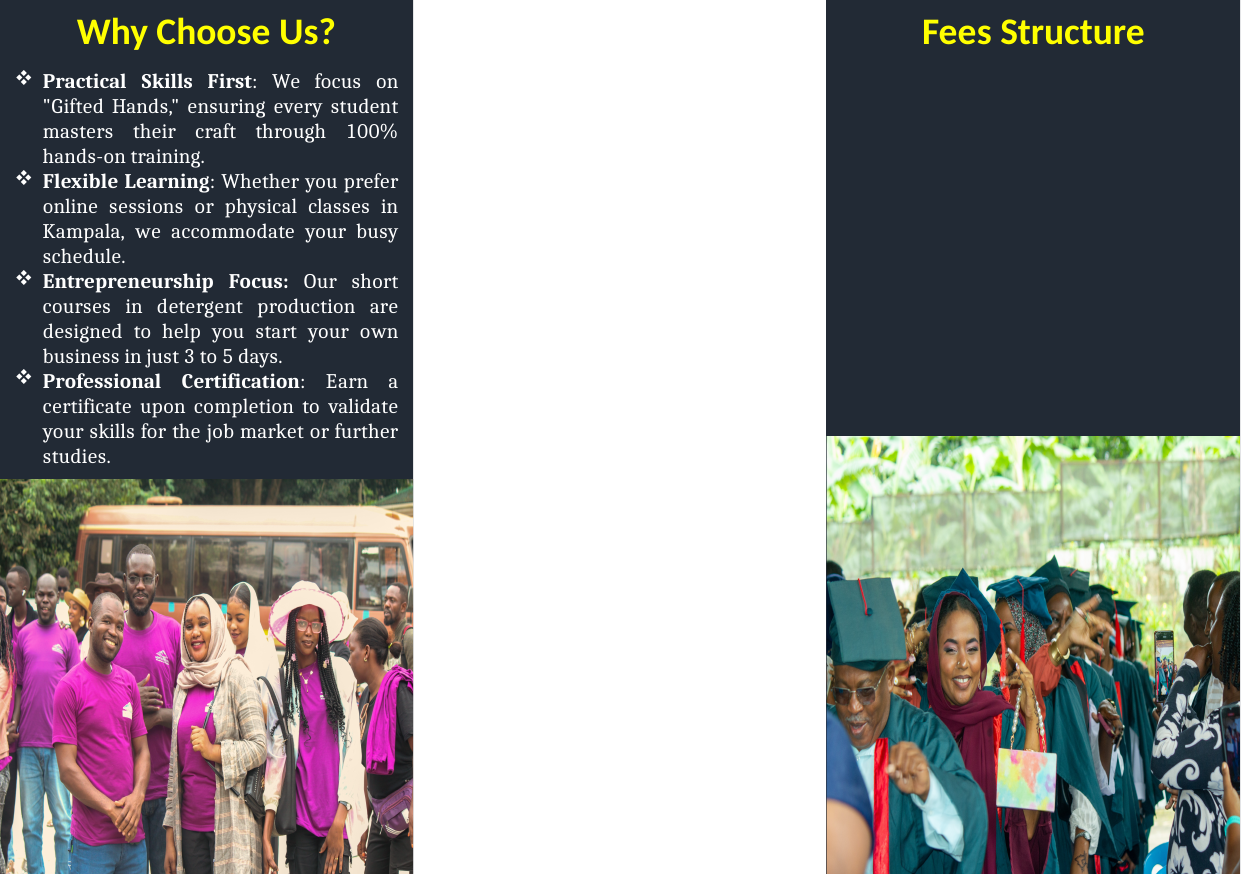

Why Choose Us?

Fees Structure
Practical Skills First: We focus on "Gifted Hands," ensuring every student masters their craft through 100% hands-on training.
Flexible Learning: Whether you prefer online sessions or physical classes in Kampala, we accommodate your busy schedule.
Entrepreneurship Focus: Our short courses in detergent production are designed to help you start your own business in just 3 to 5 days.
Professional Certification: Earn a certificate upon completion to validate your skills for the job market or further studies.